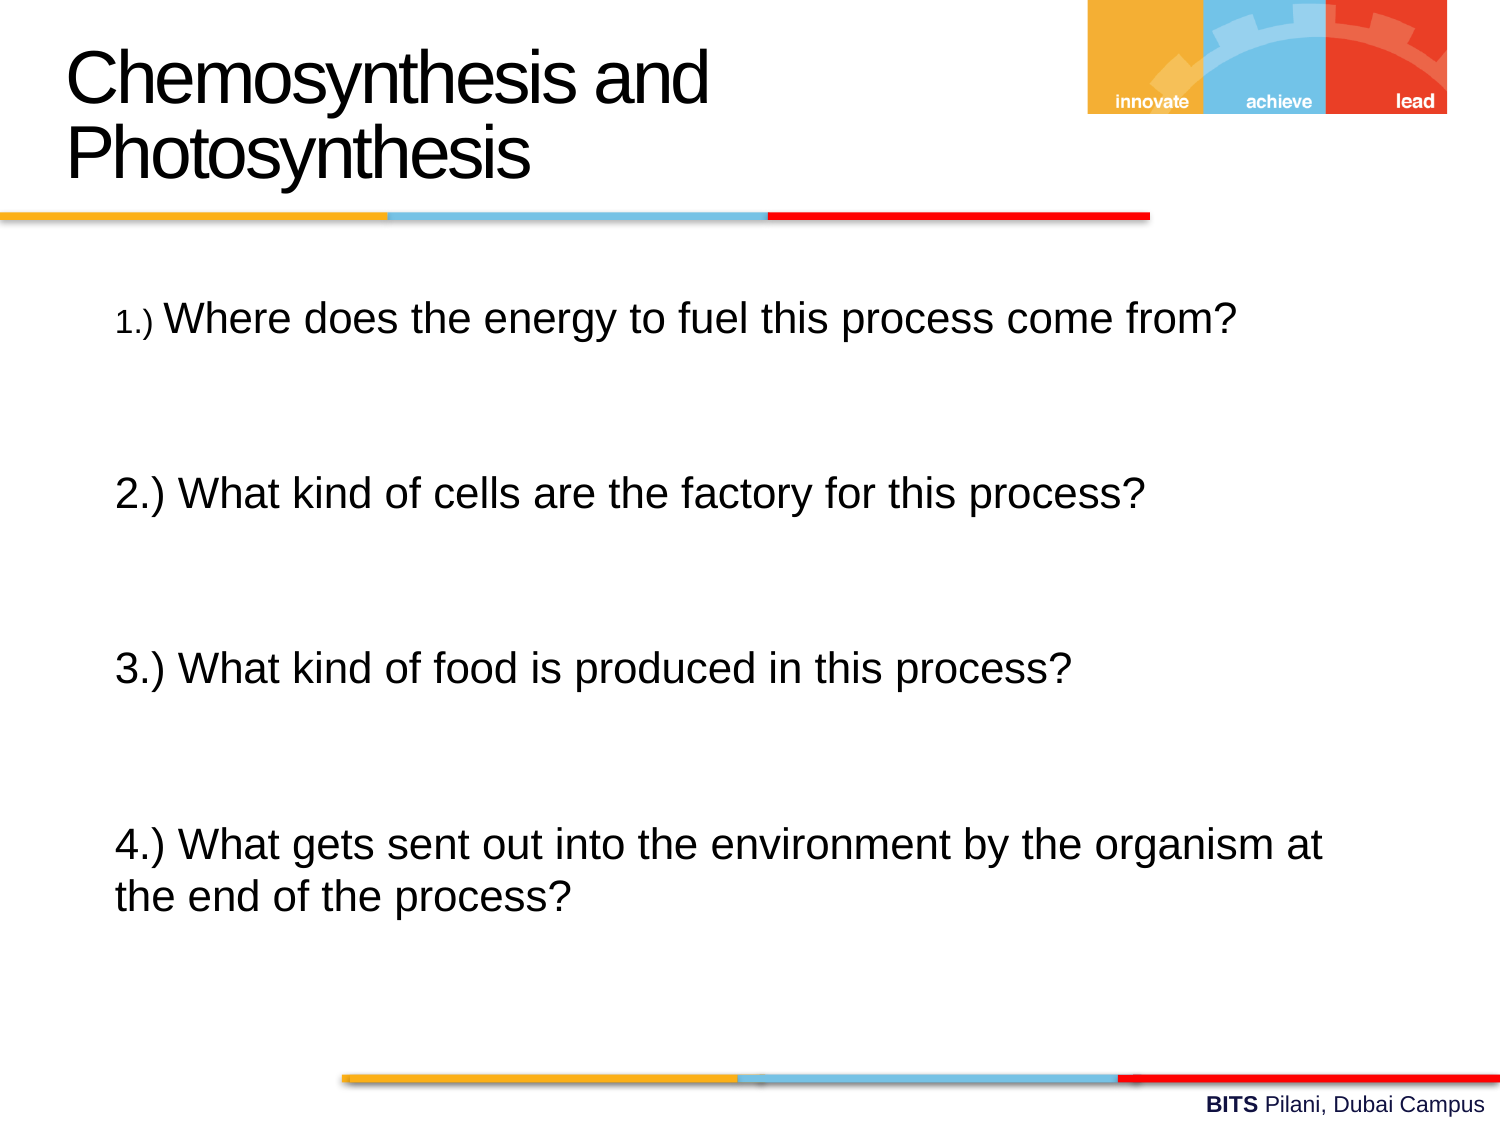

Chemosynthesis and Photosynthesis
 
1.) Where does the energy to fuel this process come from?

2.) What kind of cells are the factory for this process?

3.) What kind of food is produced in this process?

4.) What gets sent out into the environment by the organism at the end of the process?